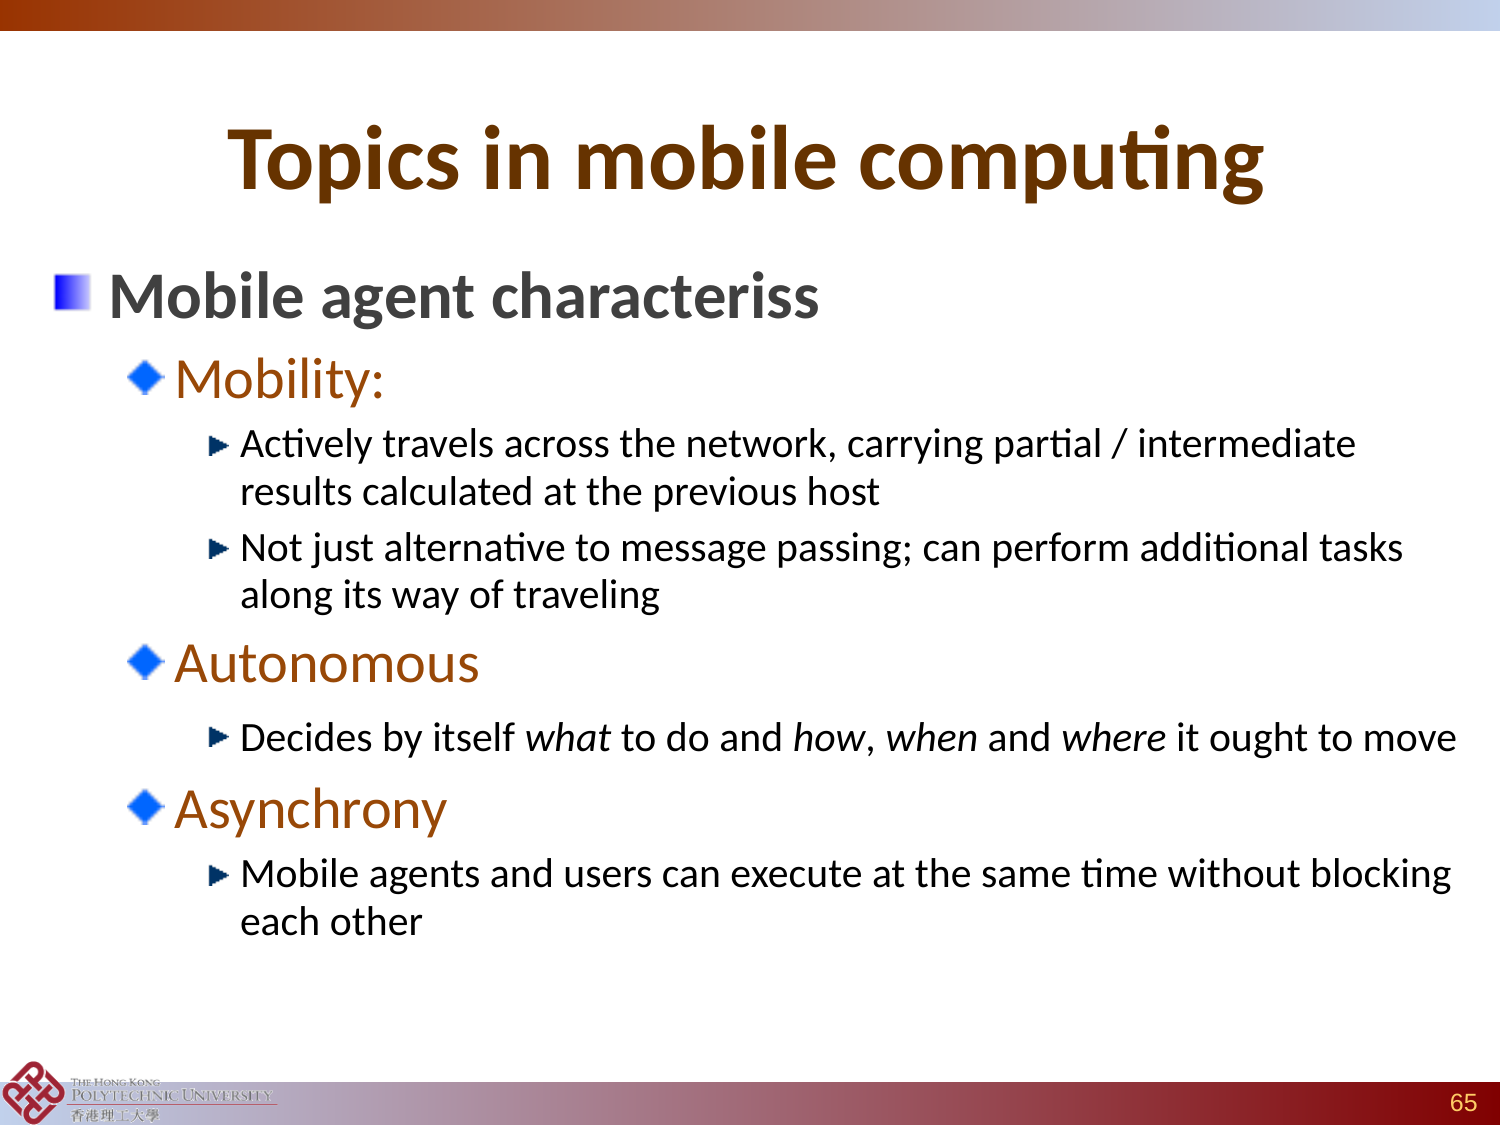

# Topics in mobile computing
Mobile agent characteriss
Mobility:
Actively travels across the network, carrying partial / intermediate results calculated at the previous host
Not just alternative to message passing; can perform additional tasks along its way of traveling
Autonomous
Decides by itself what to do and how, when and where it ought to move
Asynchrony
Mobile agents and users can execute at the same time without blocking each other